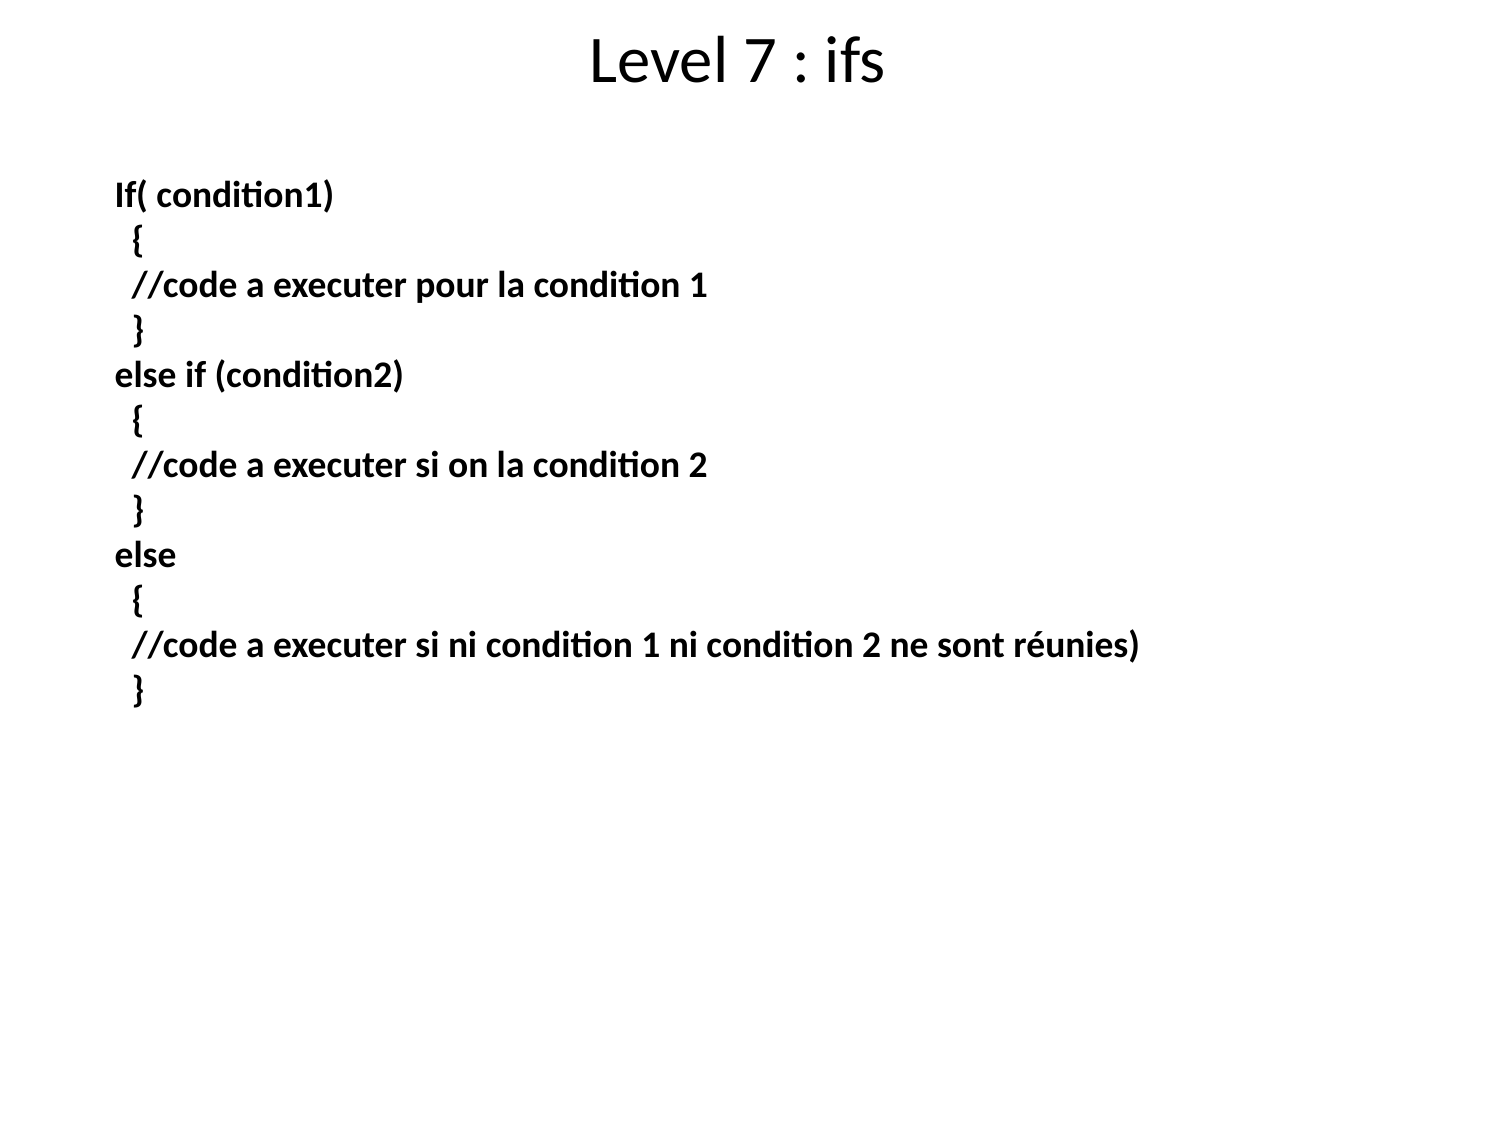

# Level 7 : ifs
If( condition1)
  {
  //code a executer pour la condition 1
  }
else if (condition2)
  {
  //code a executer si on la condition 2
  }
else
  {
  //code a executer si ni condition 1 ni condition 2 ne sont réunies)
  }